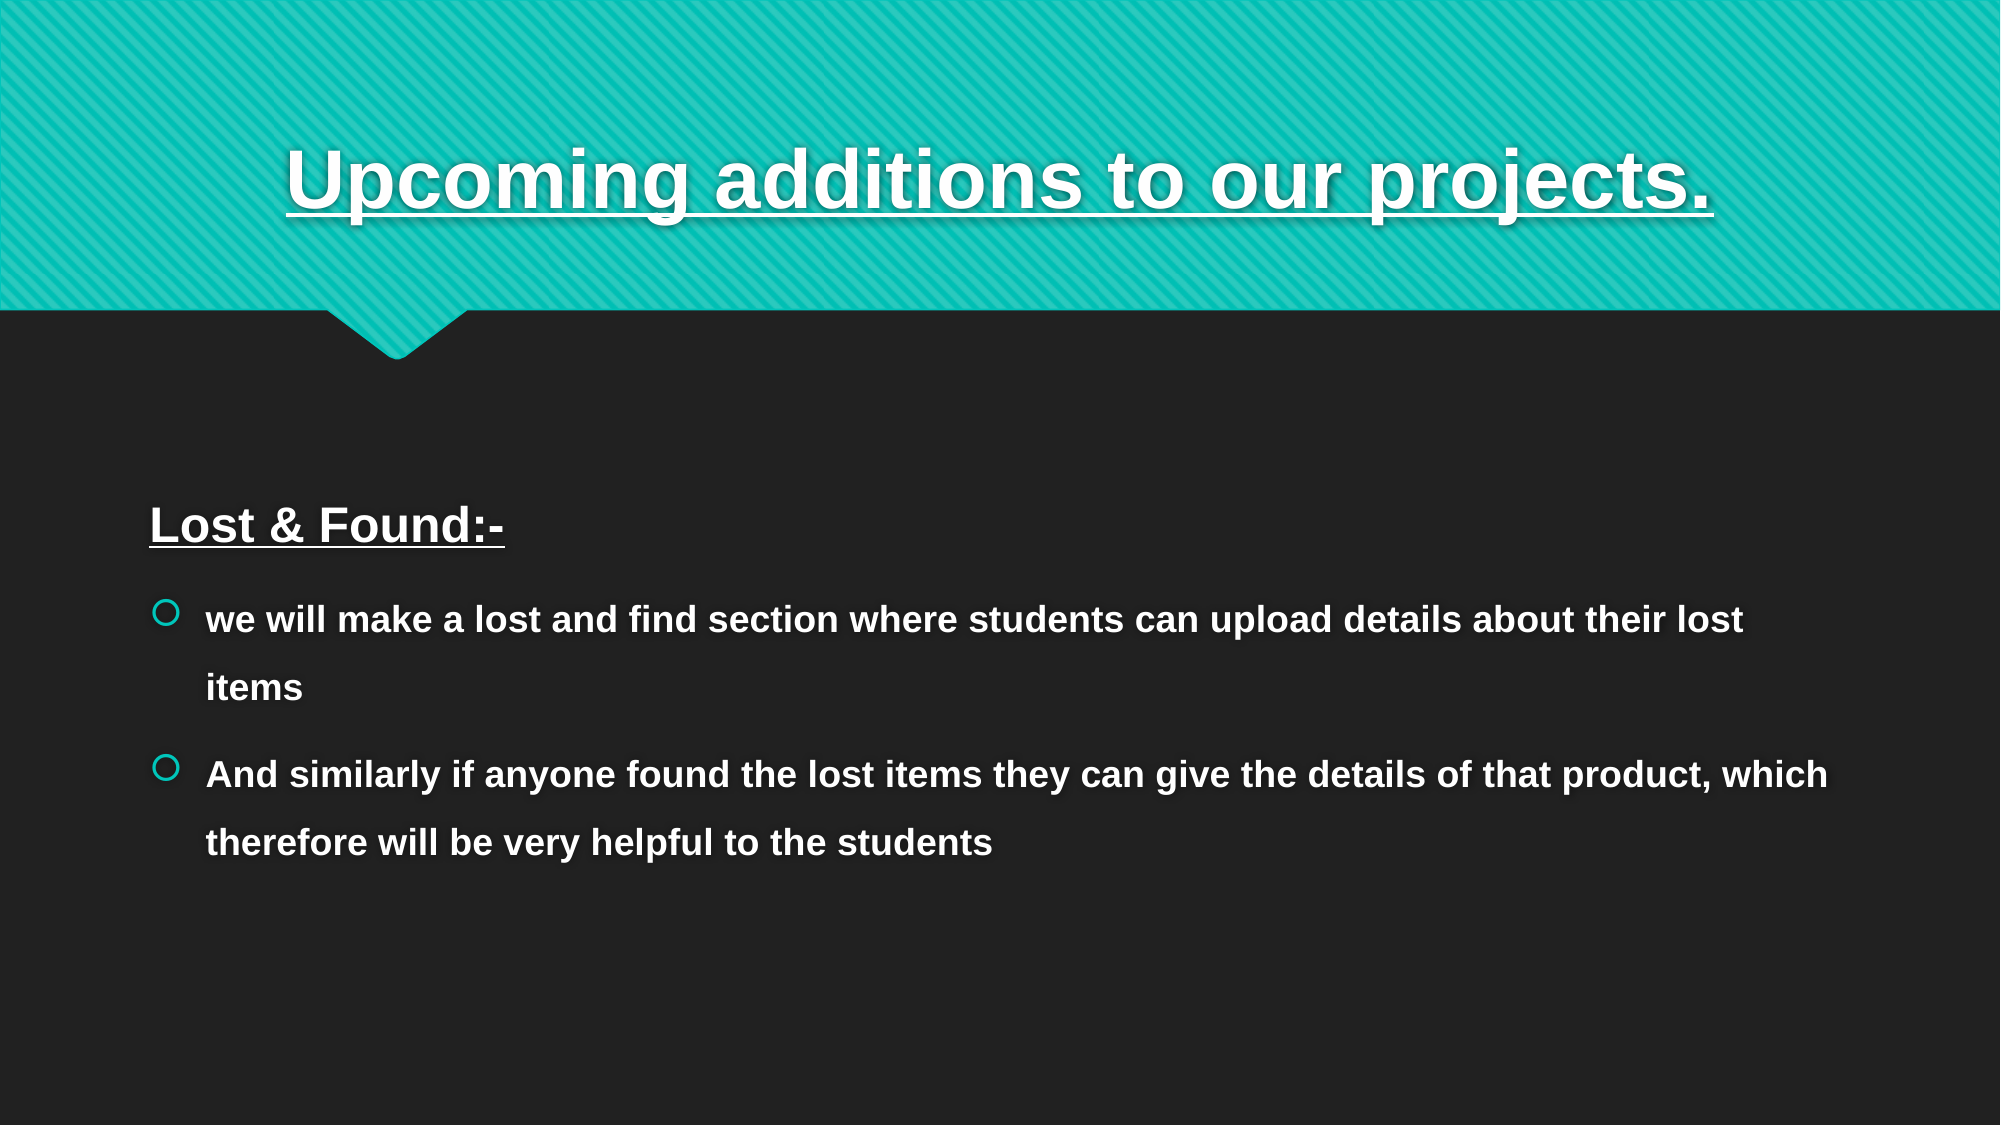

# Upcoming additions to our projects.
Lost & Found:-
we will make a lost and find section where students can upload details about their lost items
And similarly if anyone found the lost items they can give the details of that product, which therefore will be very helpful to the students